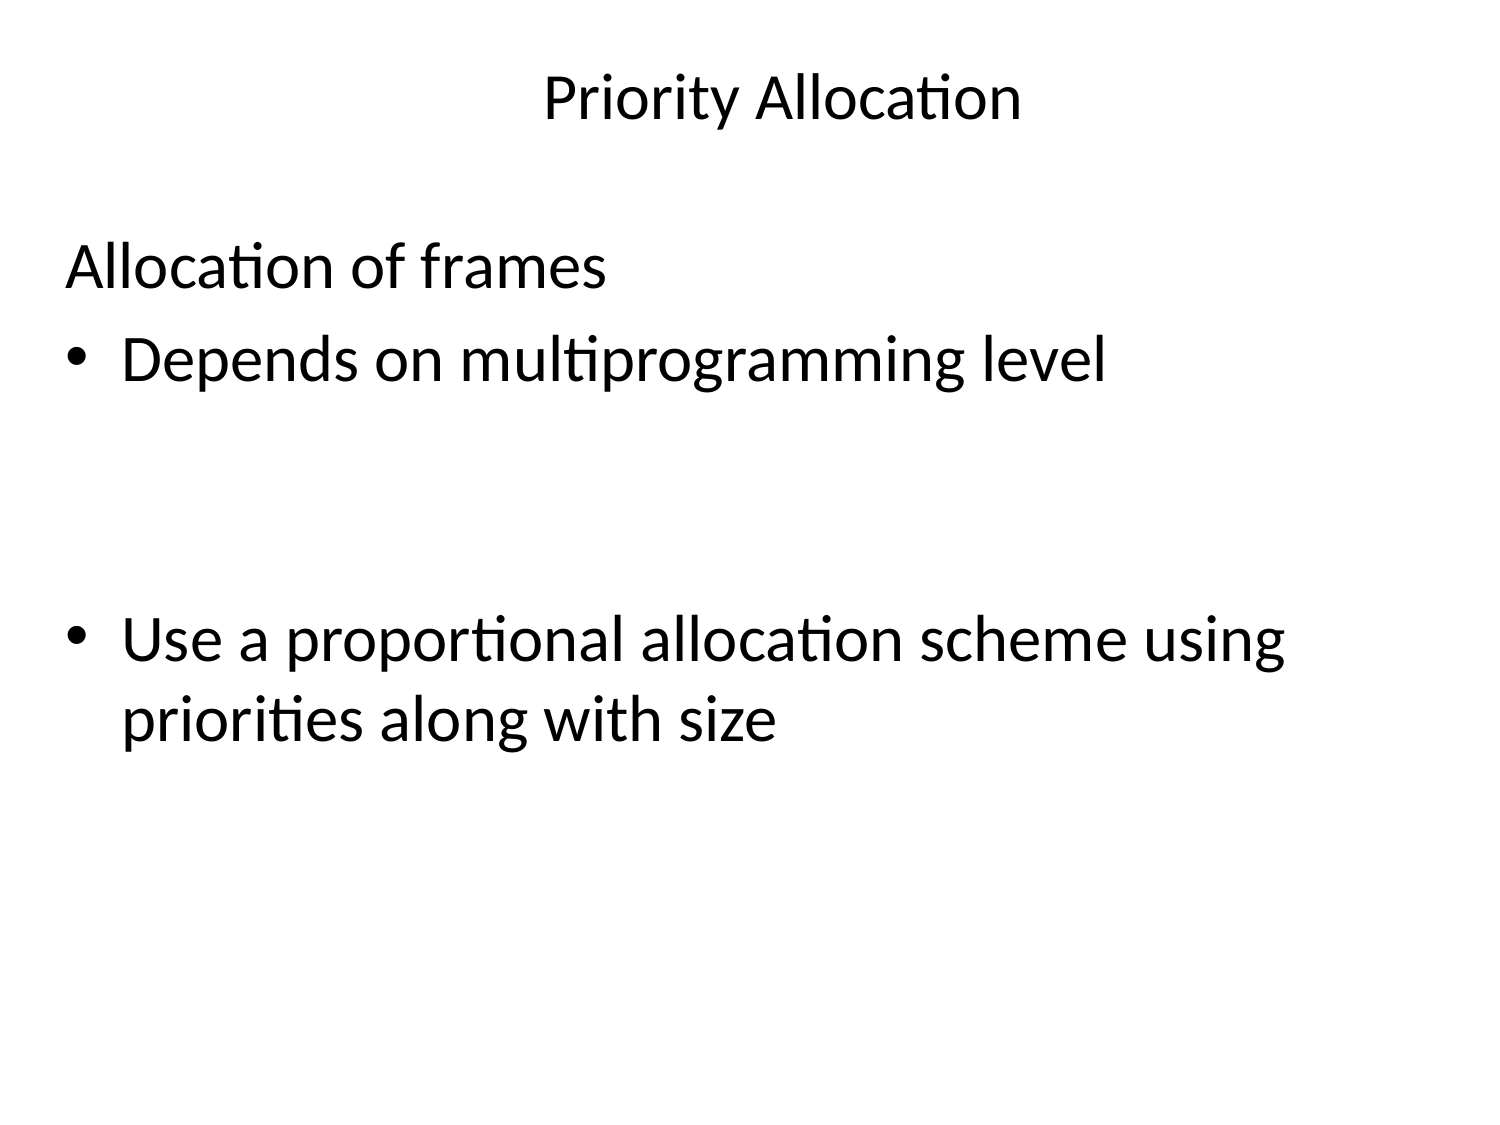

# Priority Allocation
Allocation of frames
Depends on multiprogramming level

Use a proportional allocation scheme using priorities along with size